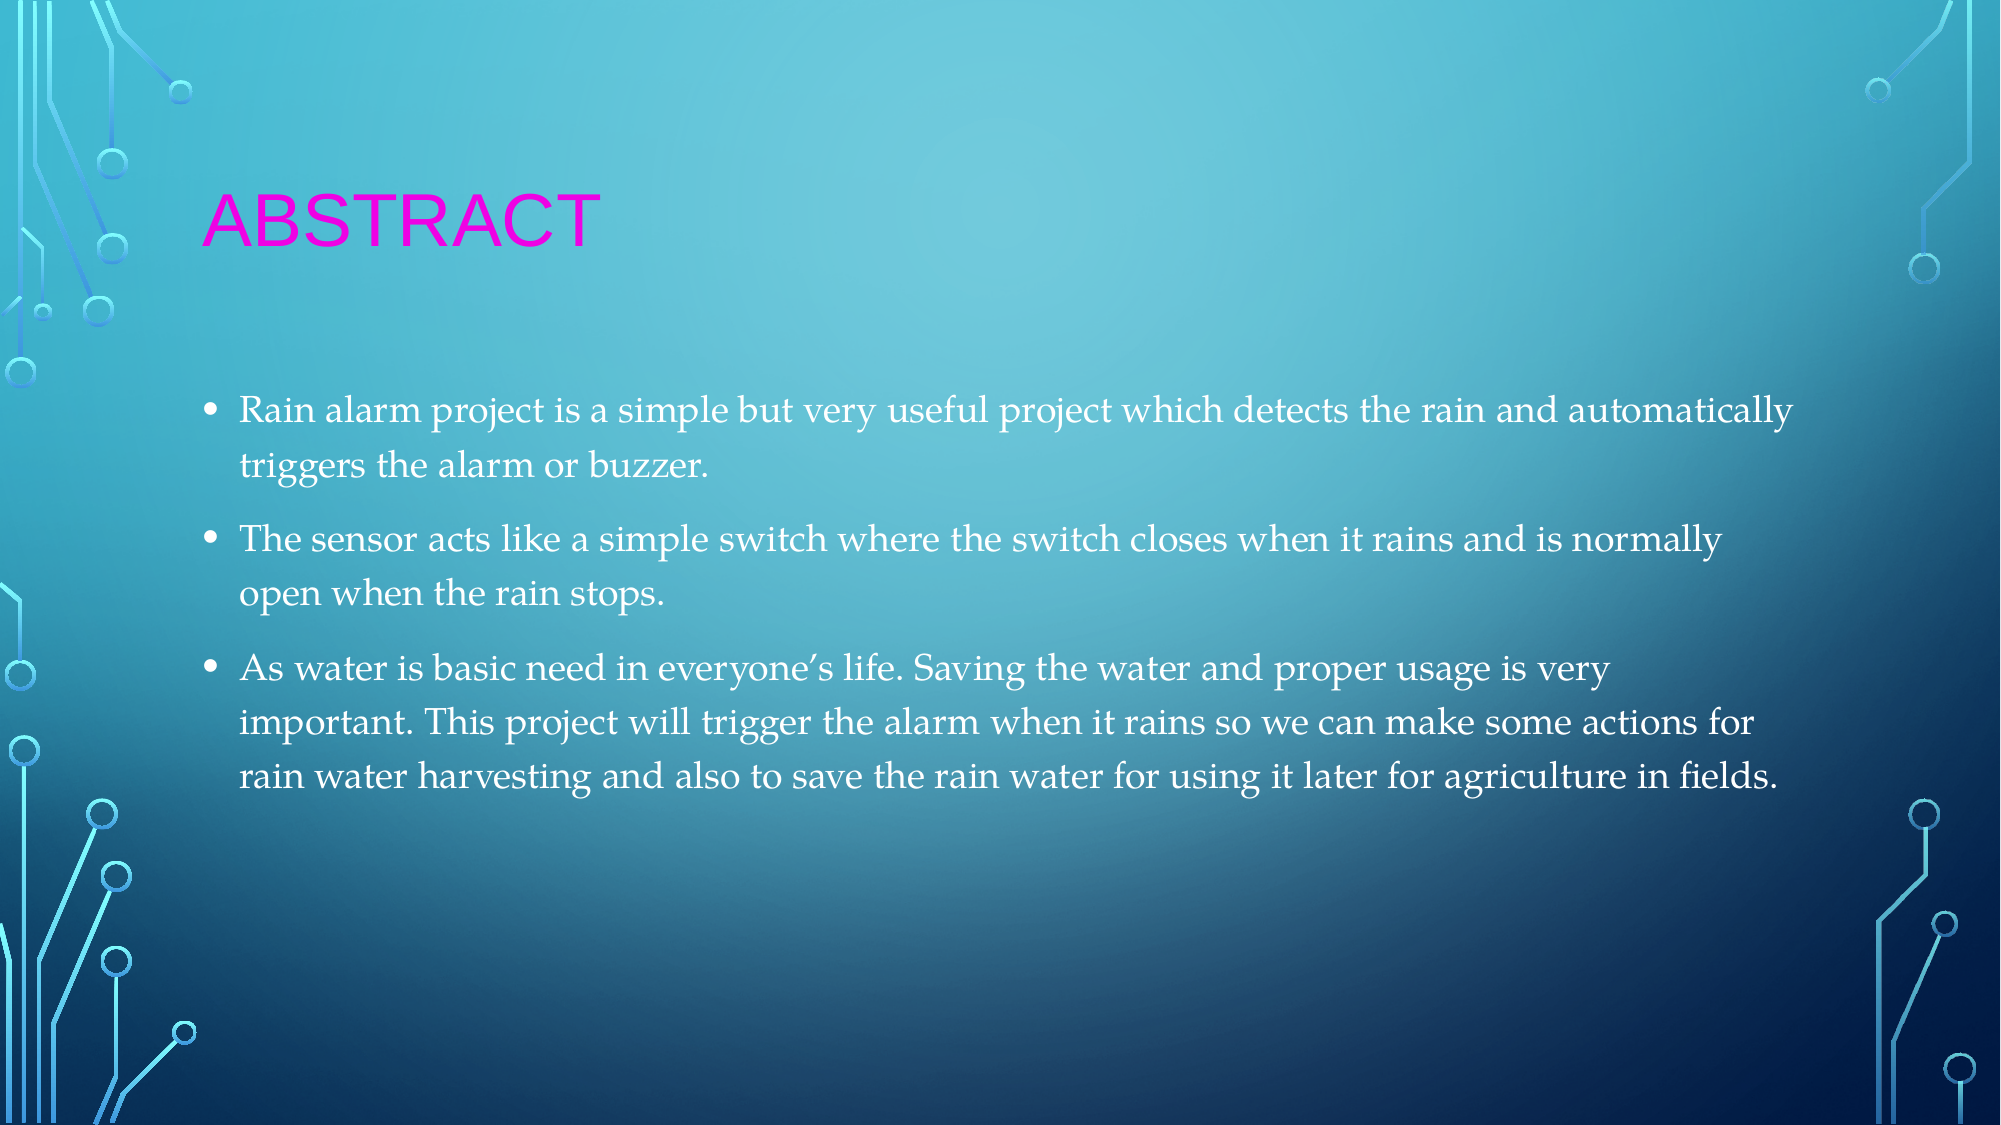

# Abstract
Rain alarm project is a simple but very useful project which detects the rain and automatically triggers the alarm or buzzer.
The sensor acts like a simple switch where the switch closes when it rains and is normally open when the rain stops.
As water is basic need in everyone’s life. Saving the water and proper usage is very important. This project will trigger the alarm when it rains so we can make some actions for rain water harvesting and also to save the rain water for using it later for agriculture in fields.